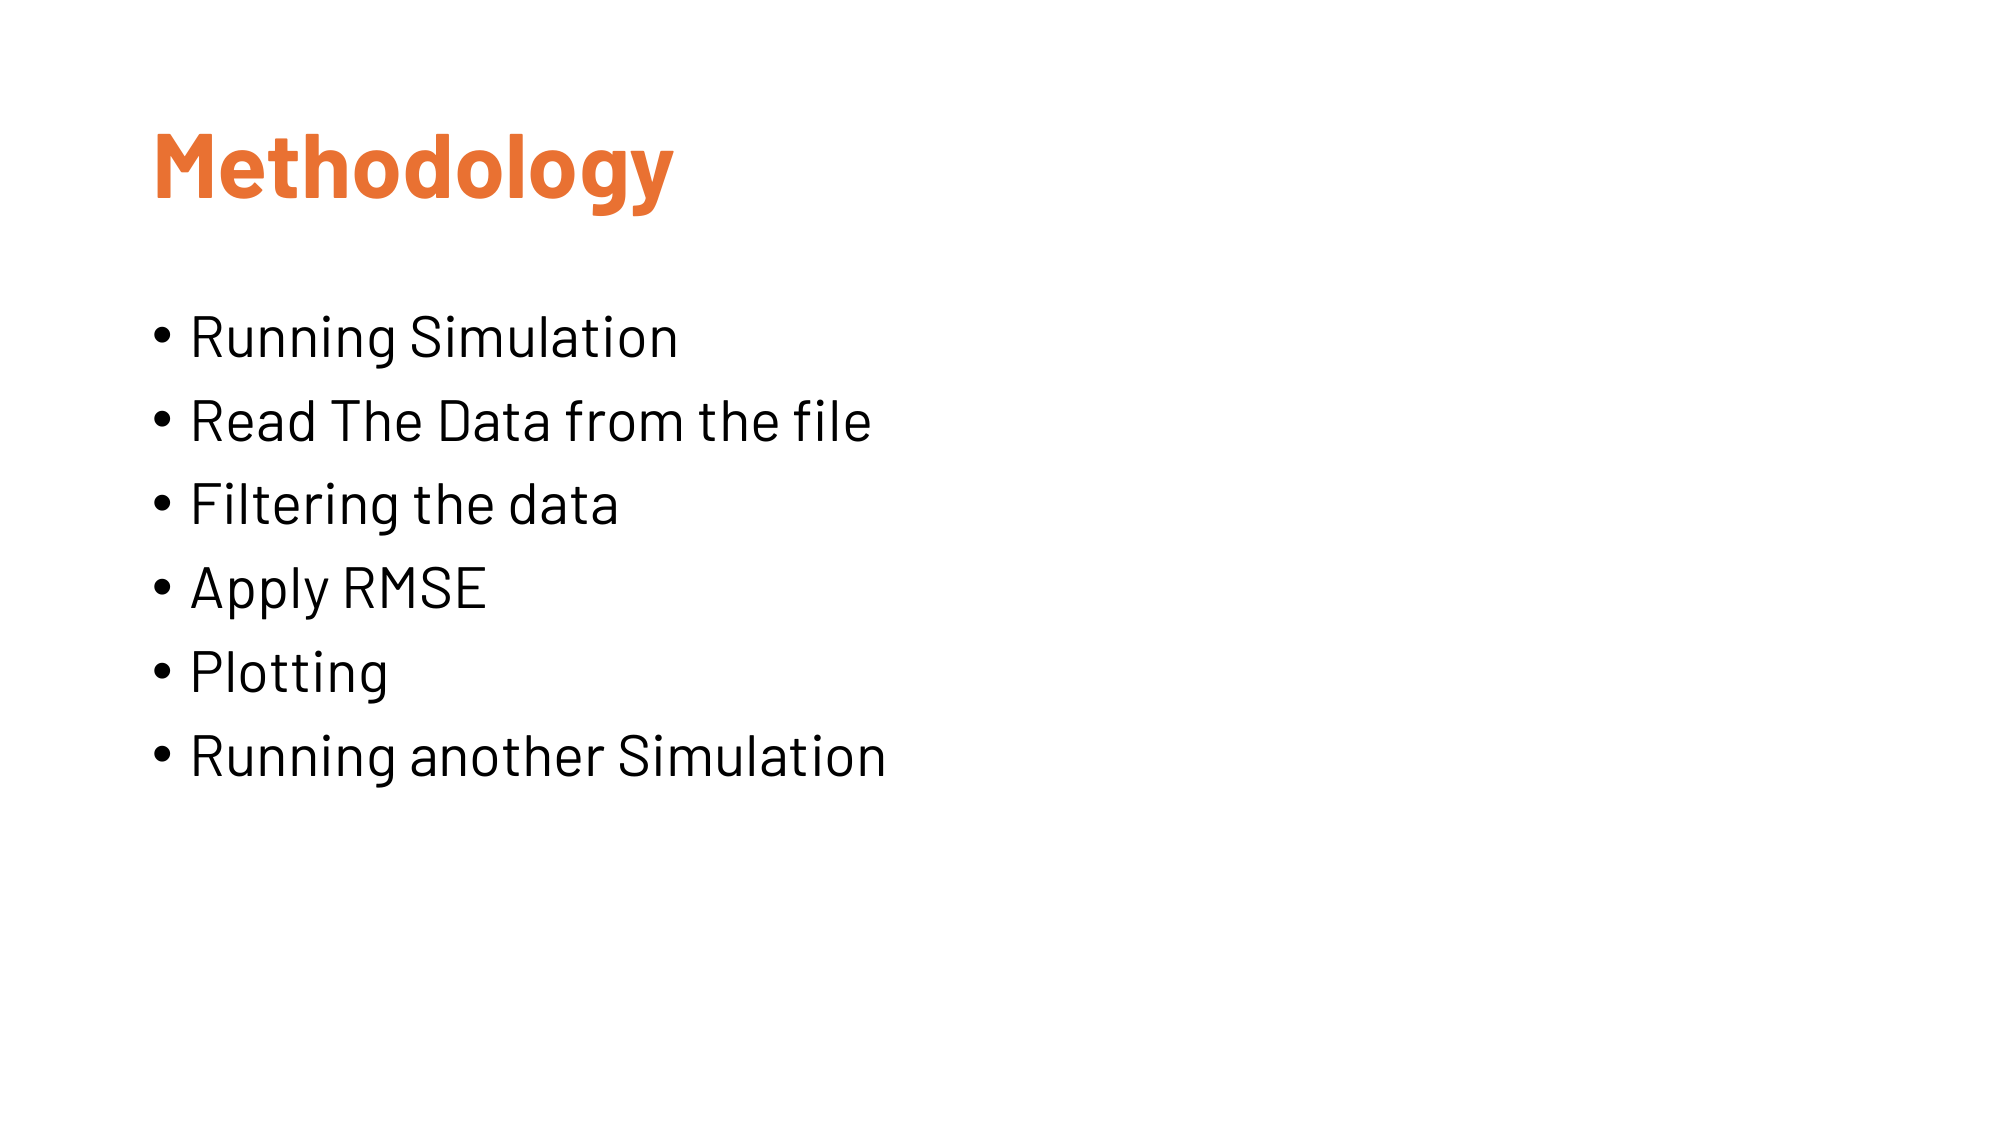

# Methodology
Running Simulation
Read The Data from the file
Filtering the data
Apply RMSE
Plotting
Running another Simulation